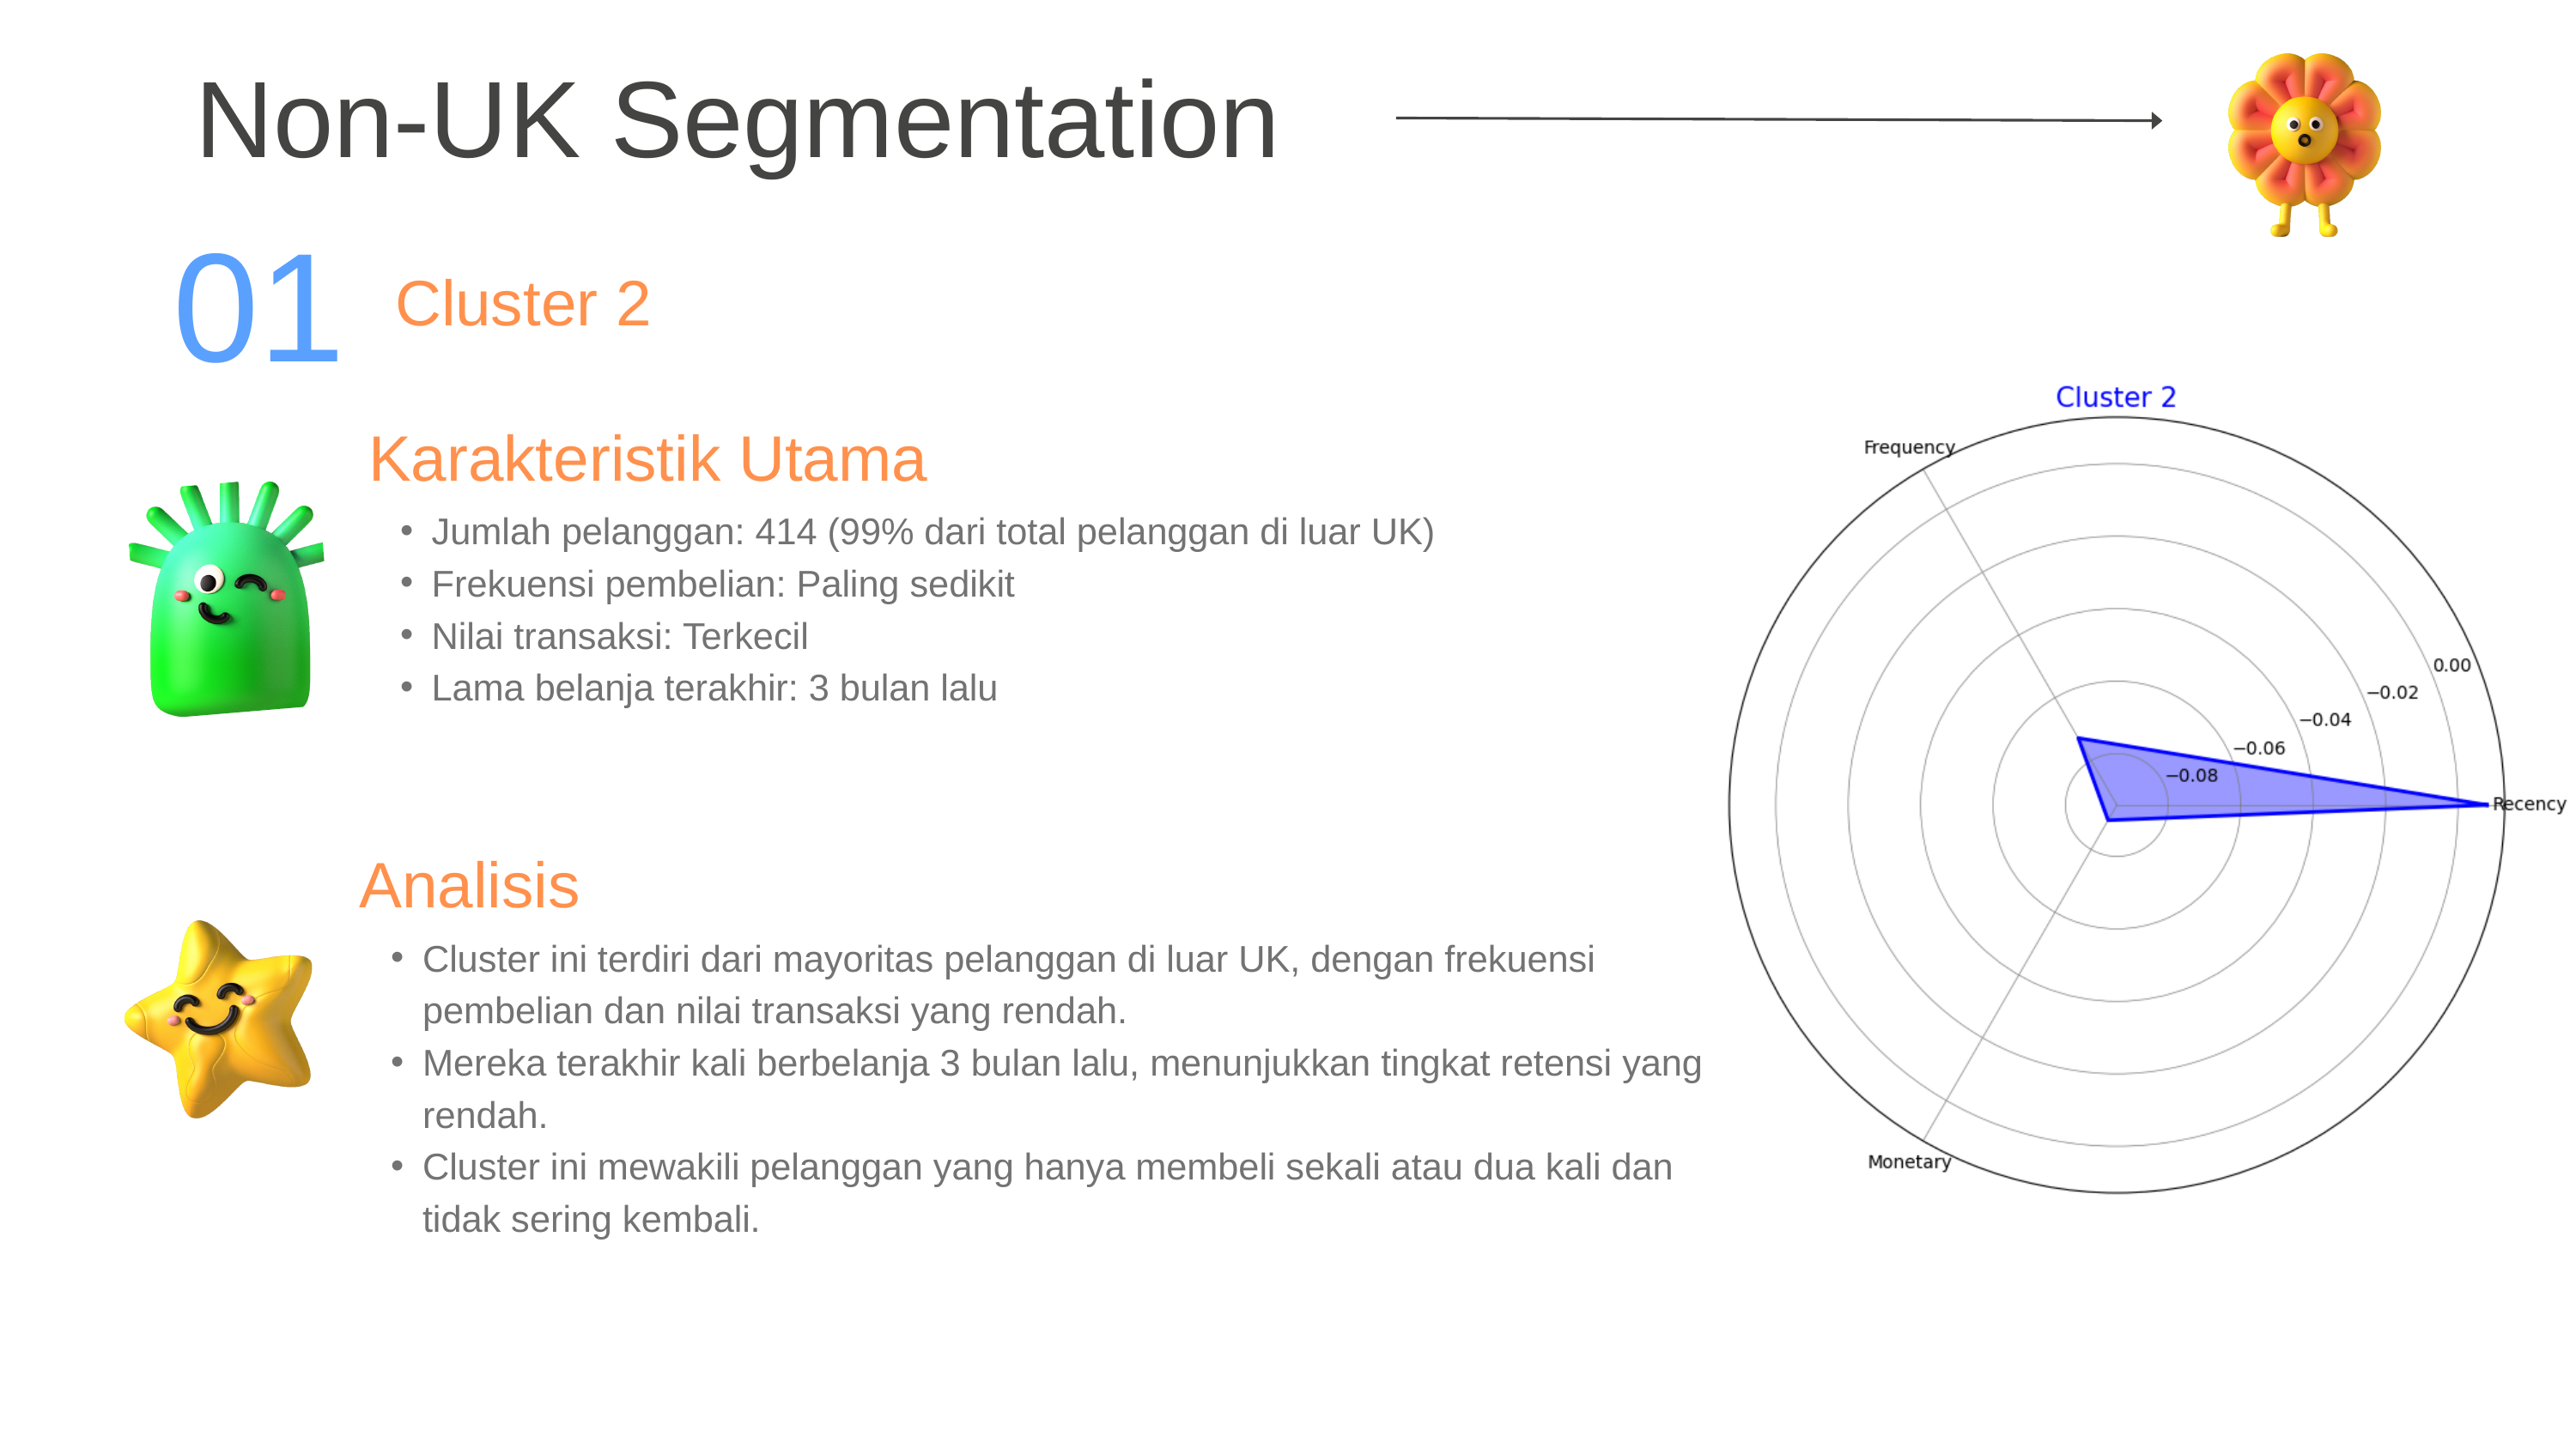

Non-UK Segmentation

01
Cluster 2

Karakteristik Utama

Jumlah pelanggan: 414 (99% dari total pelanggan di luar UK)
Frekuensi pembelian: Paling sedikit
Nilai transaksi: Terkecil
Lama belanja terakhir: 3 bulan lalu
Analisis

Cluster ini terdiri dari mayoritas pelanggan di luar UK, dengan frekuensi pembelian dan nilai transaksi yang rendah.
Mereka terakhir kali berbelanja 3 bulan lalu, menunjukkan tingkat retensi yang rendah.
Cluster ini mewakili pelanggan yang hanya membeli sekali atau dua kali dan tidak sering kembali.